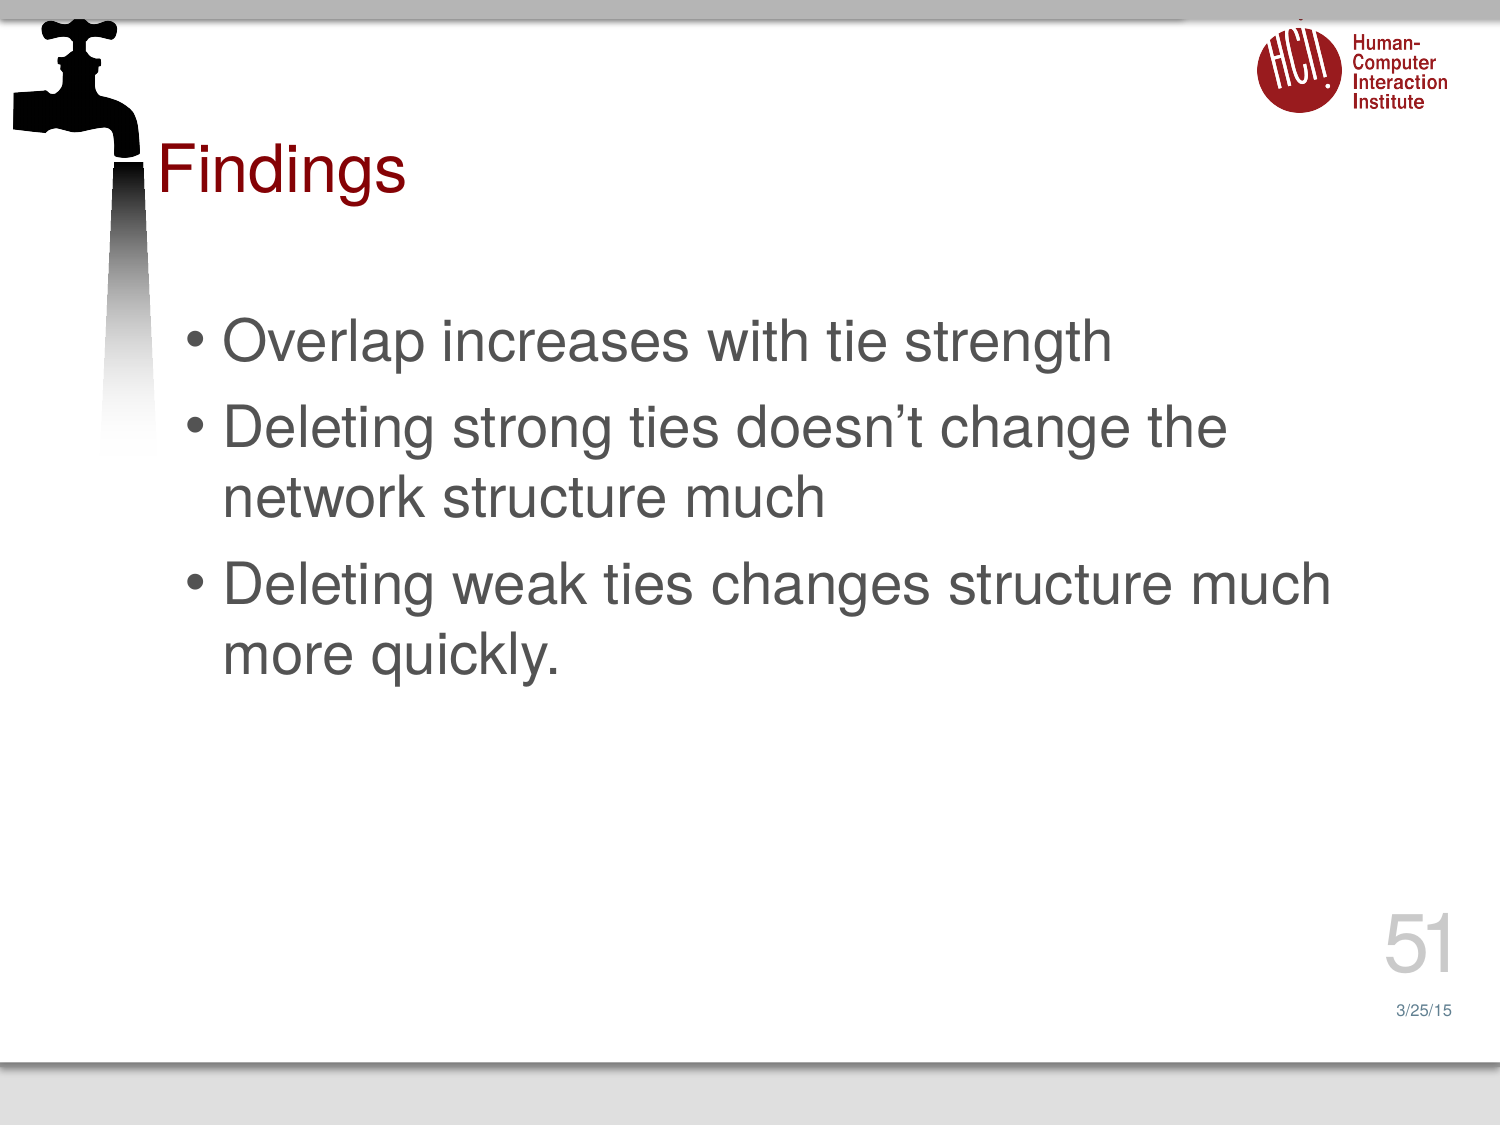

# Findings
Overlap increases with tie strength
Deleting strong ties doesn’t change the network structure much
Deleting weak ties changes structure much more quickly.

51
3/25/15